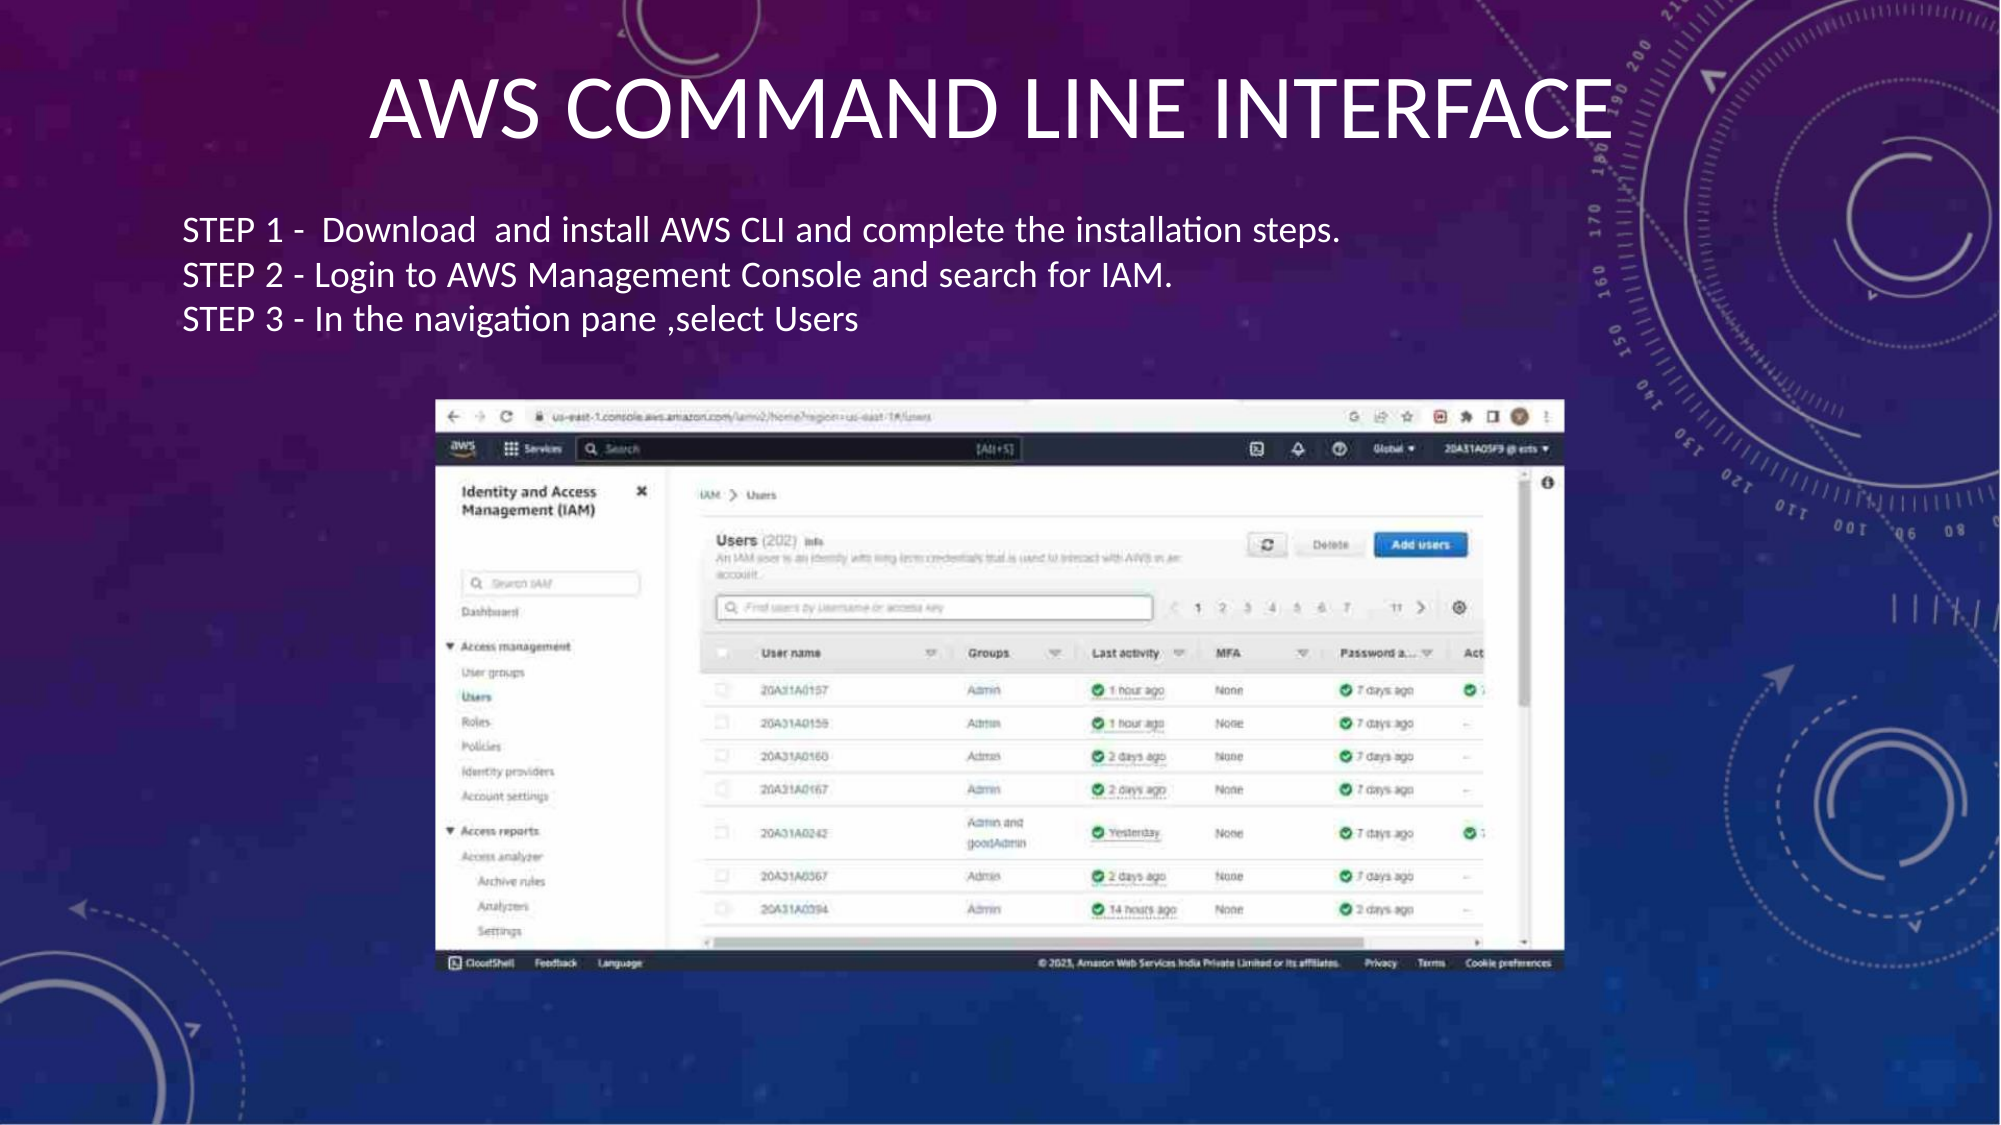

AWS COMMAND LINE INTERFACE
STEP 1 - Download and install AWS CLI and complete the installation steps.
STEP 2 - Login to AWS Management Console and search for IAM.
STEP 3 - In the navigation pane ,select Users